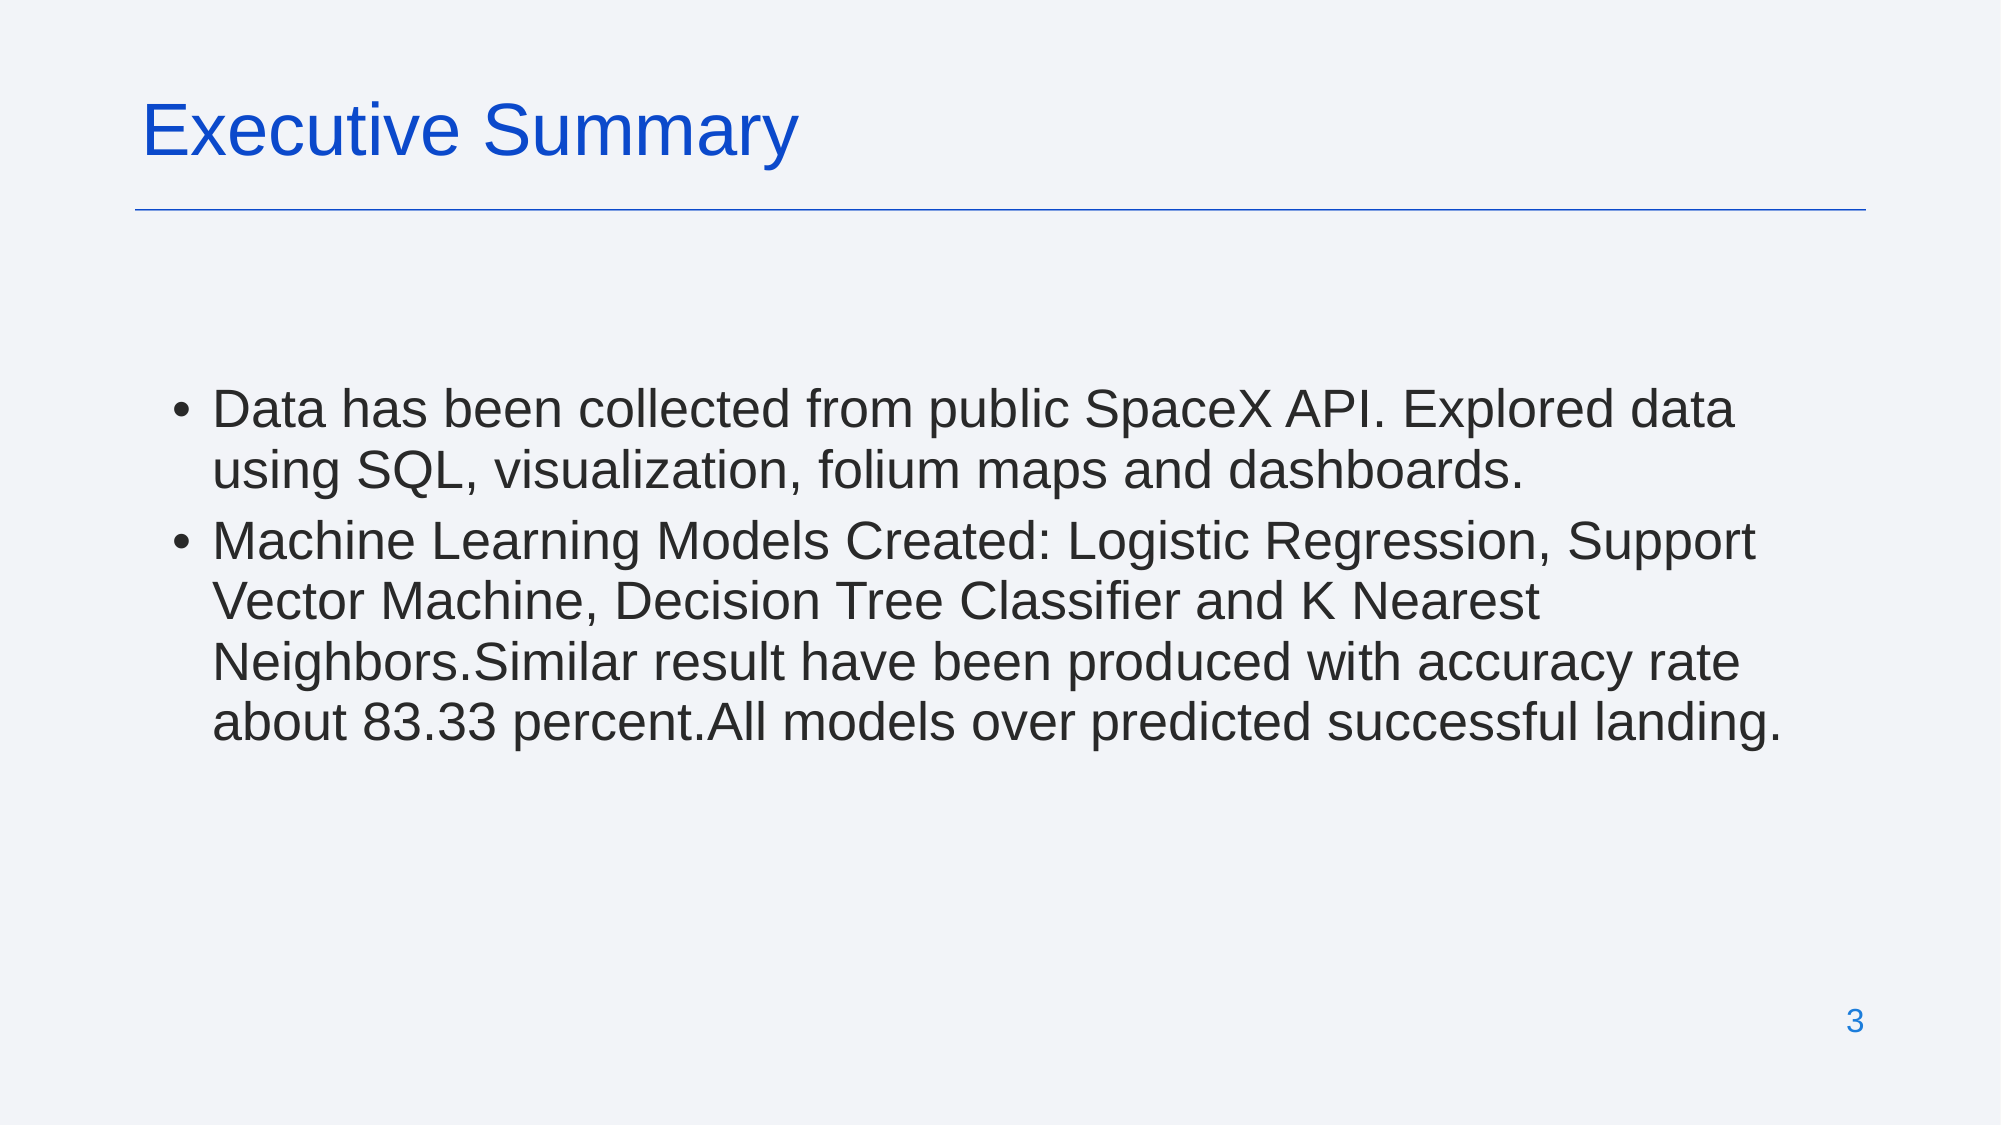

Executive Summary
Data has been collected from public SpaceX API. Explored data using SQL, visualization, folium maps and dashboards.
Machine Learning Models Created: Logistic Regression, Support Vector Machine, Decision Tree Classifier and K Nearest Neighbors.Similar result have been produced with accuracy rate about 83.33 percent.All models over predicted successful landing.

3